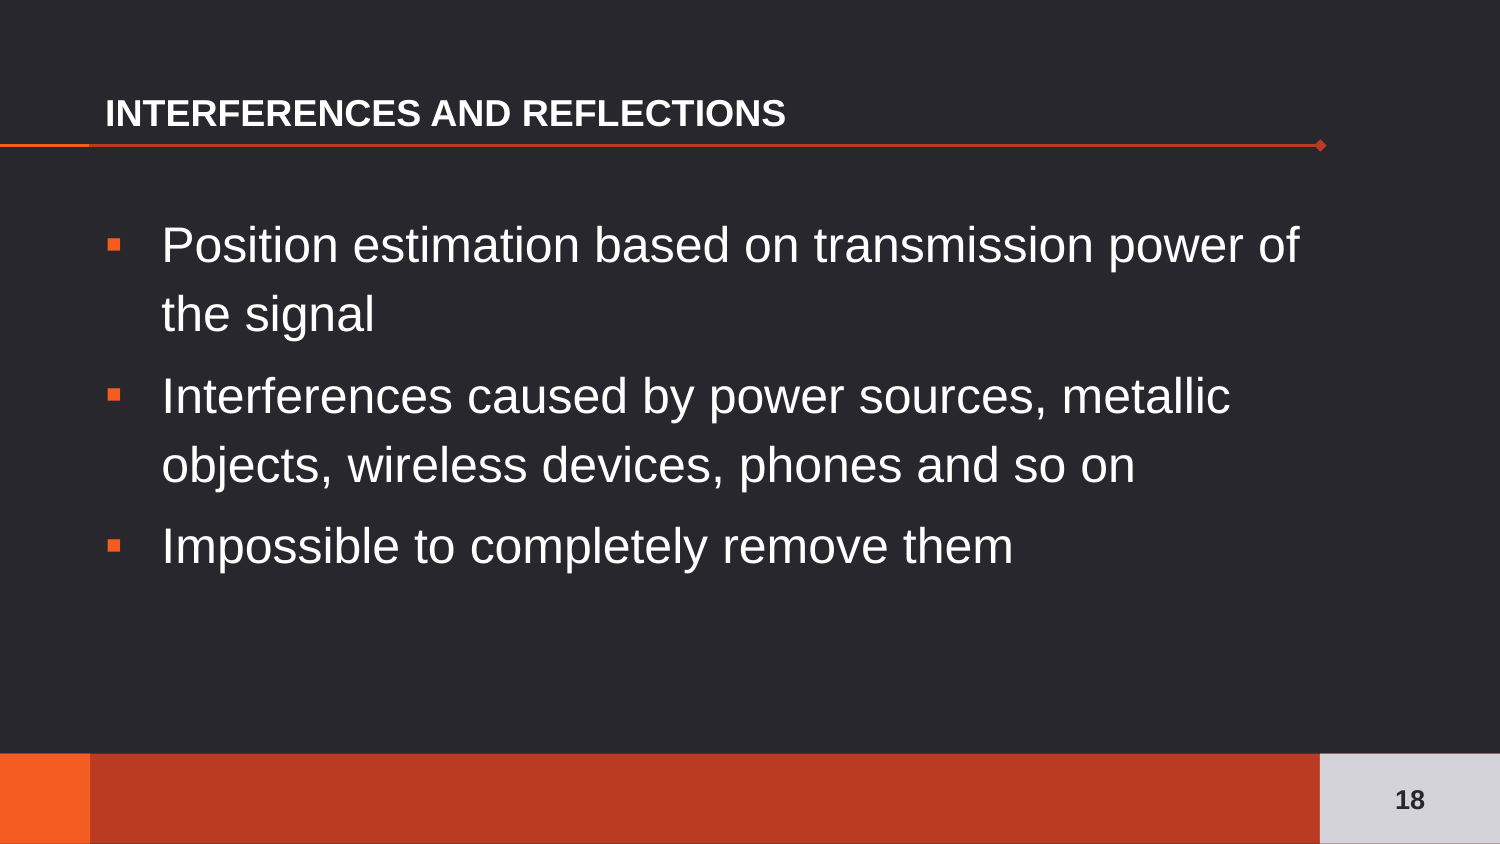

# INTERFERENCES AND REFLECTIONS
Position estimation based on transmission power of the signal
Interferences caused by power sources, metallic objects, wireless devices, phones and so on
Impossible to completely remove them

18